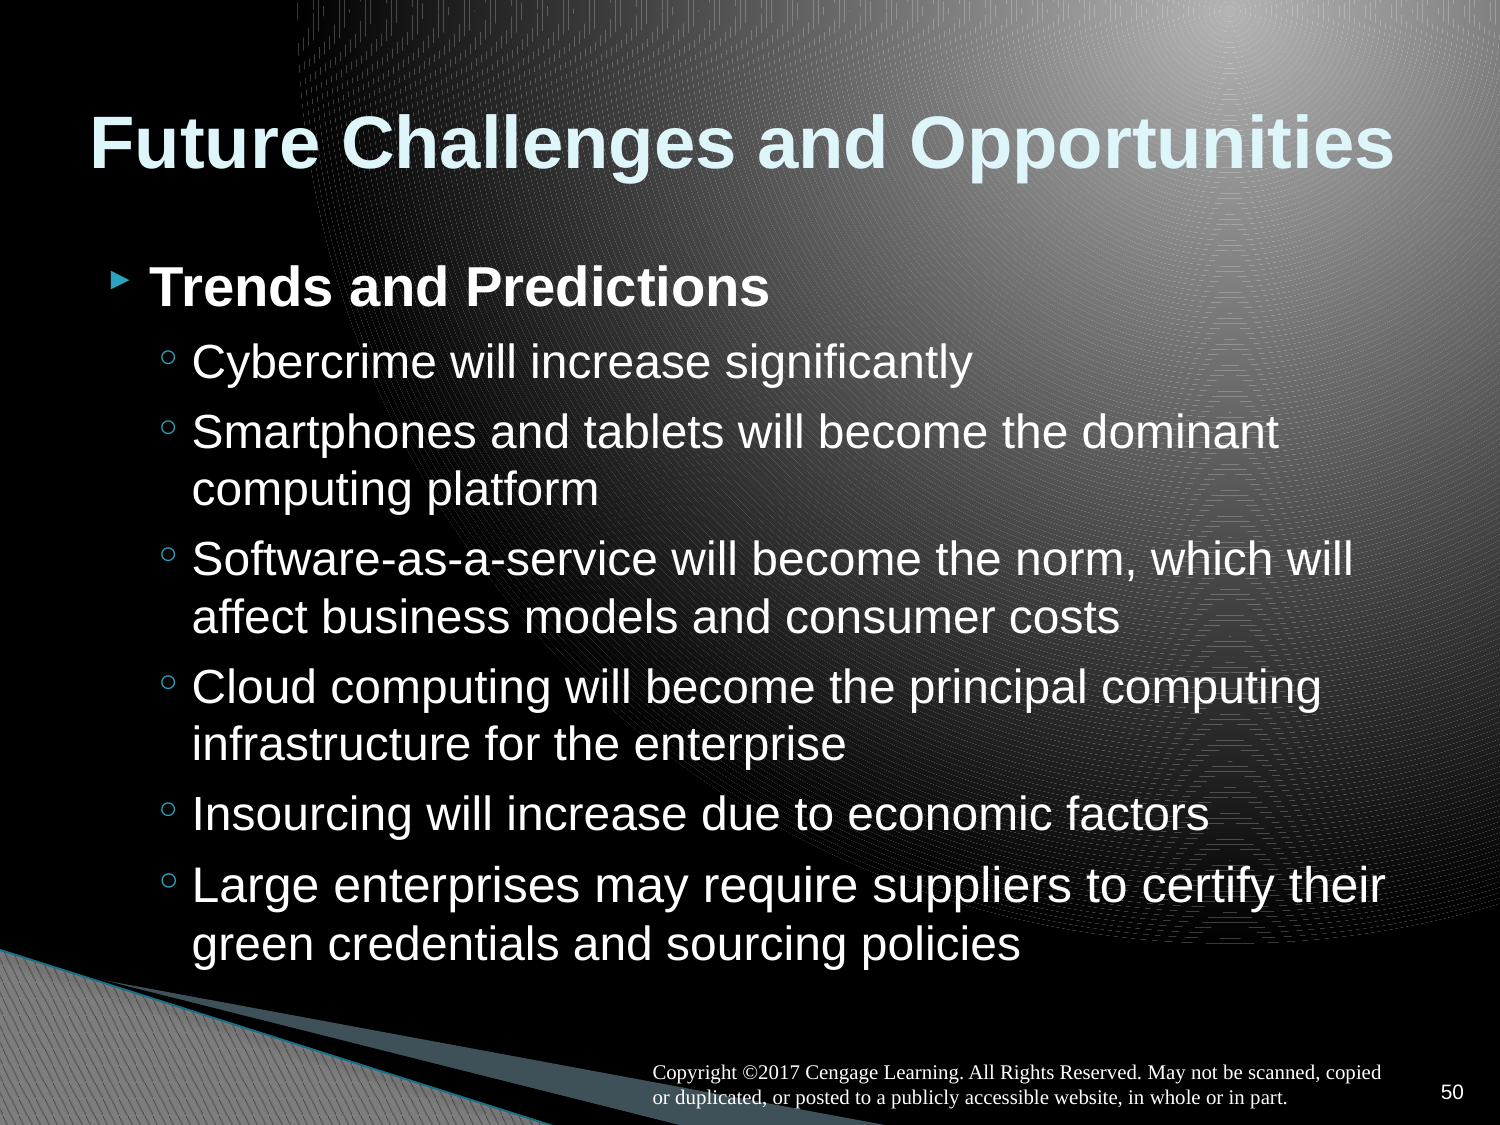

# Future Challenges and Opportunities
Trends and Predictions
Cybercrime will increase significantly
Smartphones and tablets will become the dominant computing platform
Software-as-a-service will become the norm, which will affect business models and consumer costs
Cloud computing will become the principal computing infrastructure for the enterprise
Insourcing will increase due to economic factors
Large enterprises may require suppliers to certify their green credentials and sourcing policies
50